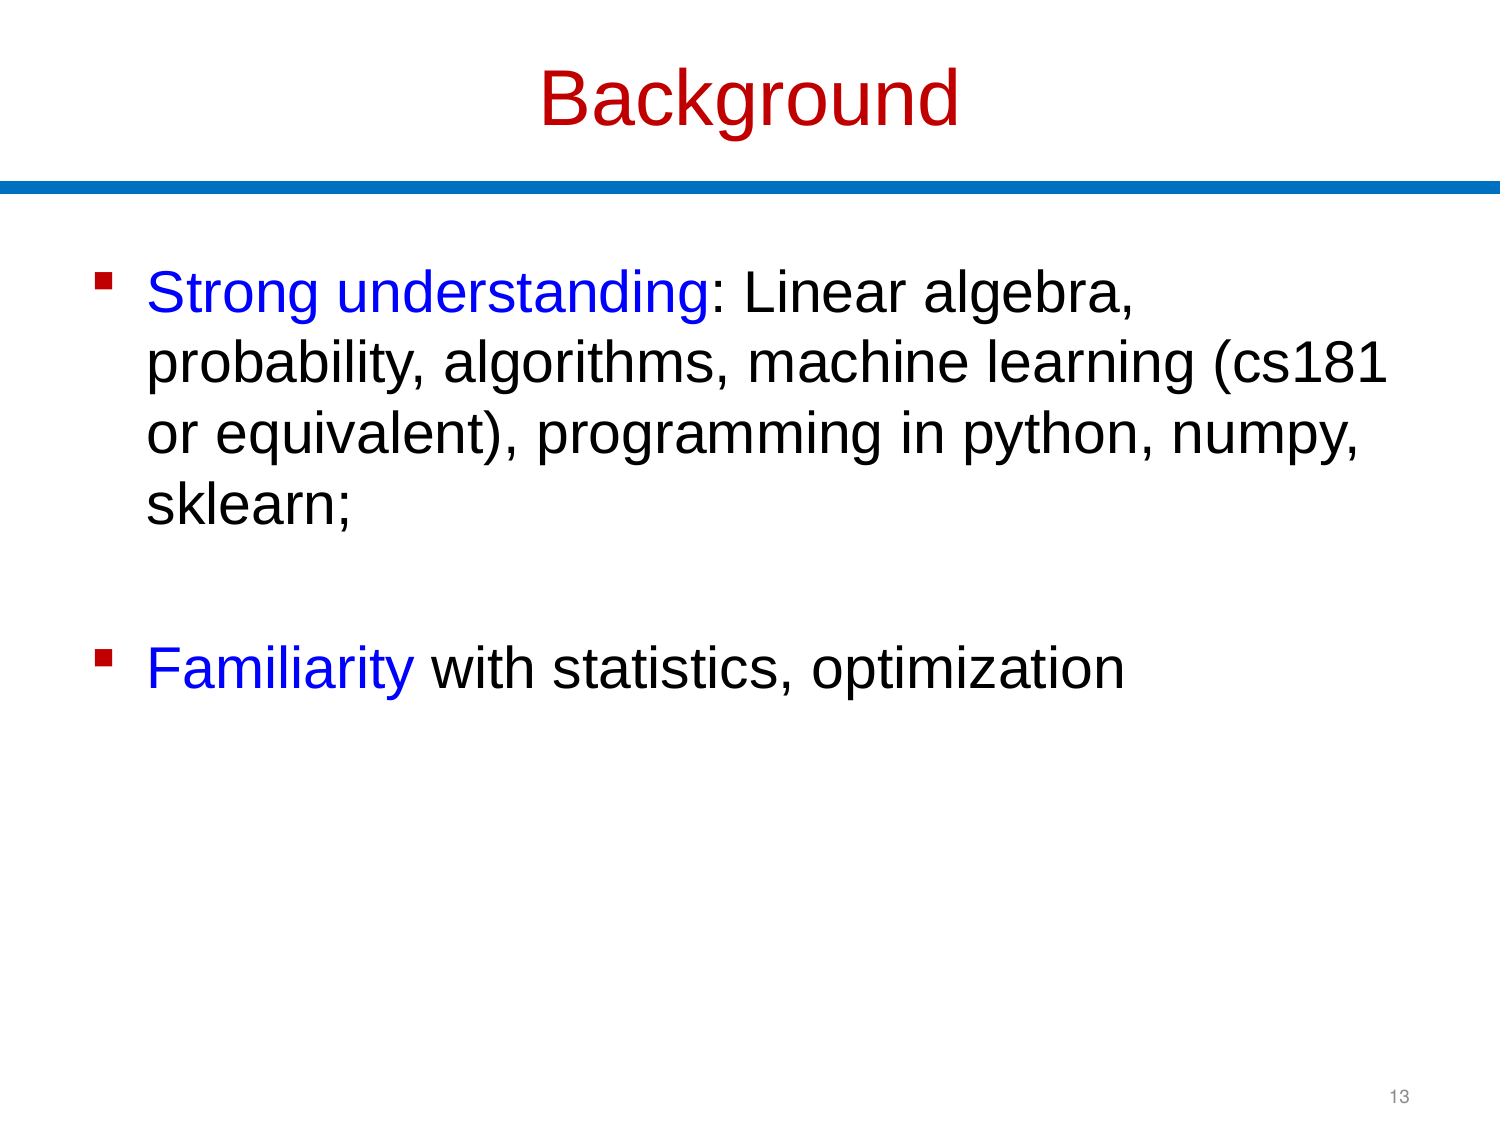

# Background
Strong understanding: Linear algebra, probability, algorithms, machine learning (cs181 or equivalent), programming in python, numpy, sklearn;

Familiarity with statistics, optimization

13